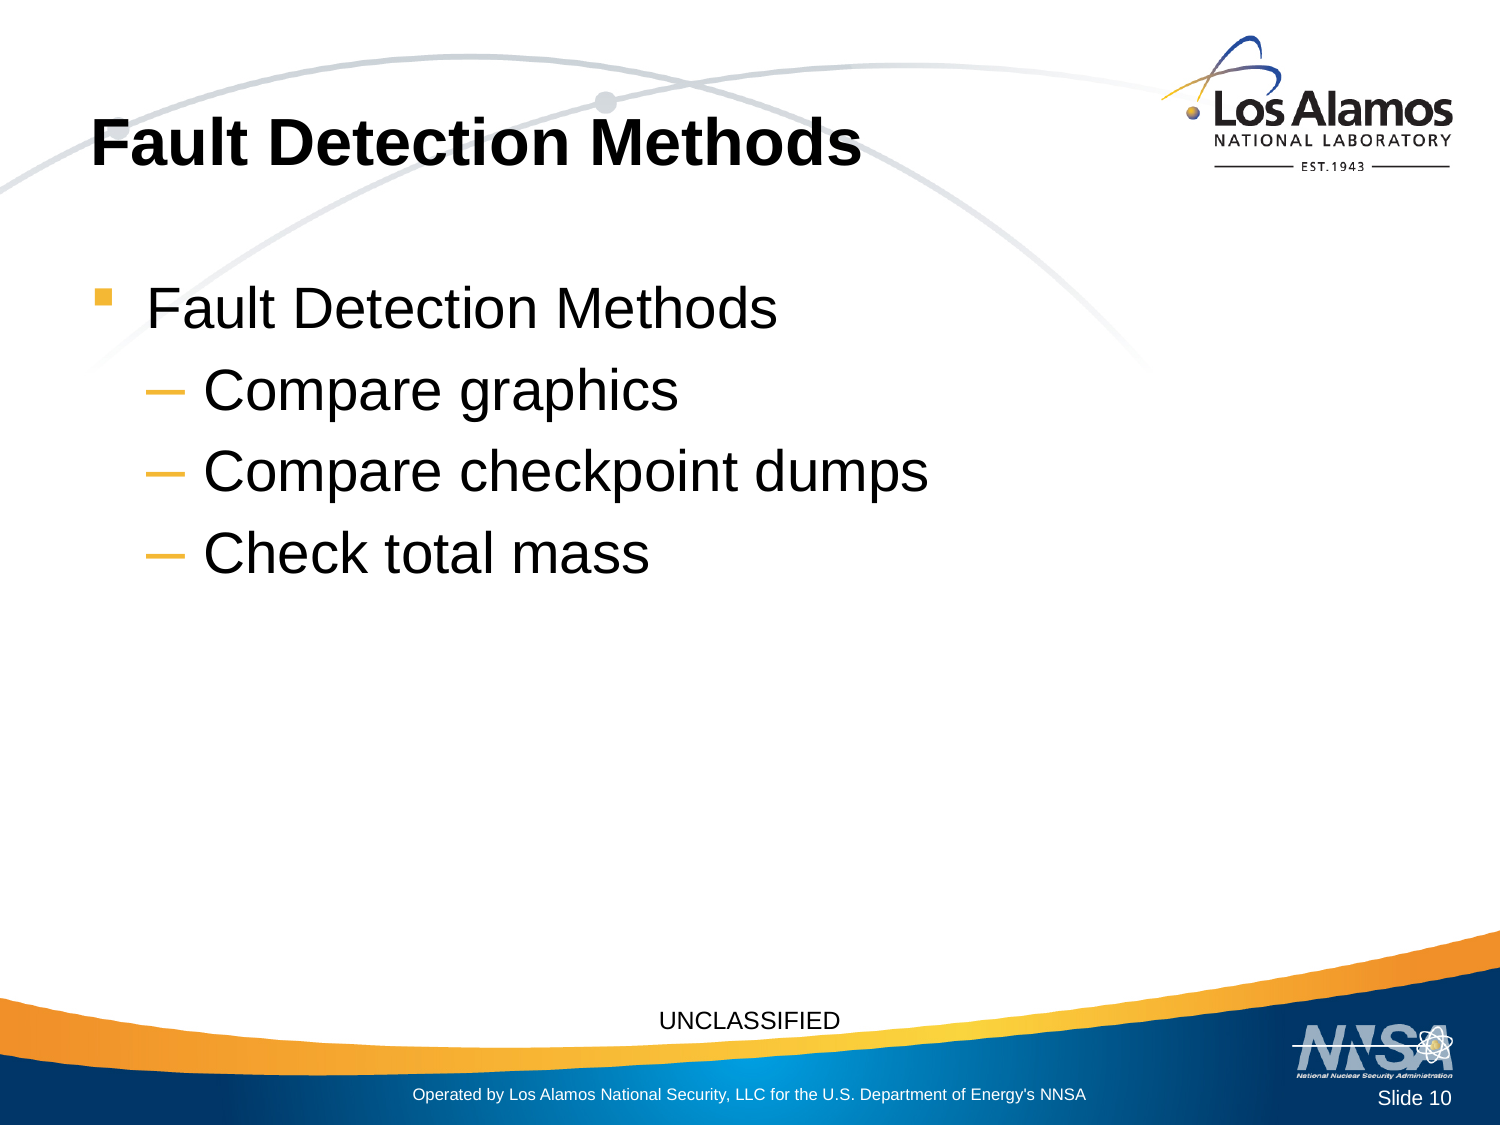

# Fault Detection Methods
Fault Detection Methods
Compare graphics
Compare checkpoint dumps
Check total mass
Slide 10